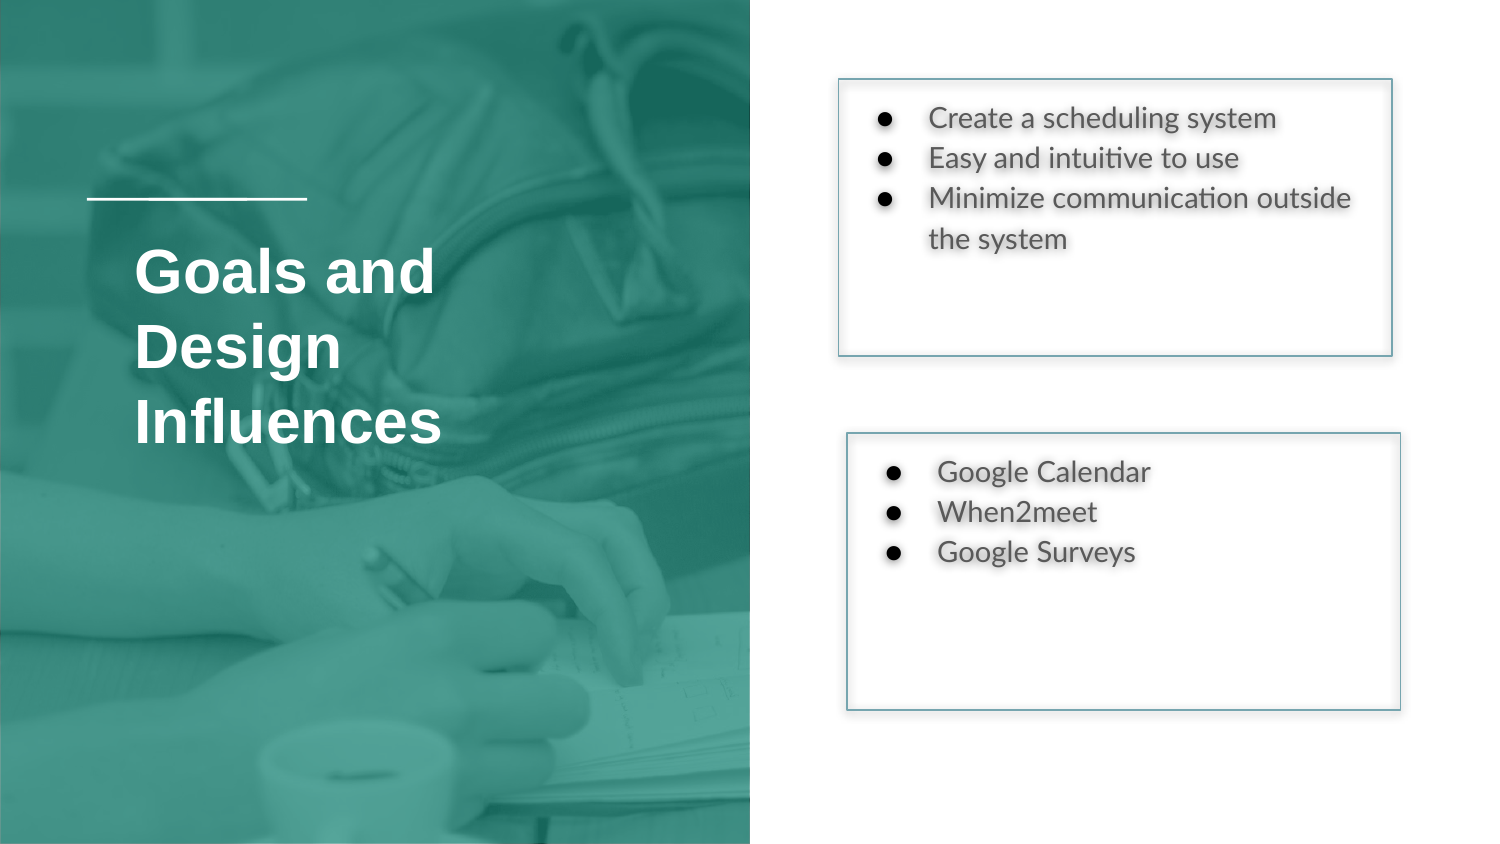

Create a scheduling system
Easy and intuitive to use
Minimize communication outside the system
# Goals and Design Influences
Google Calendar
When2meet
Google Surveys